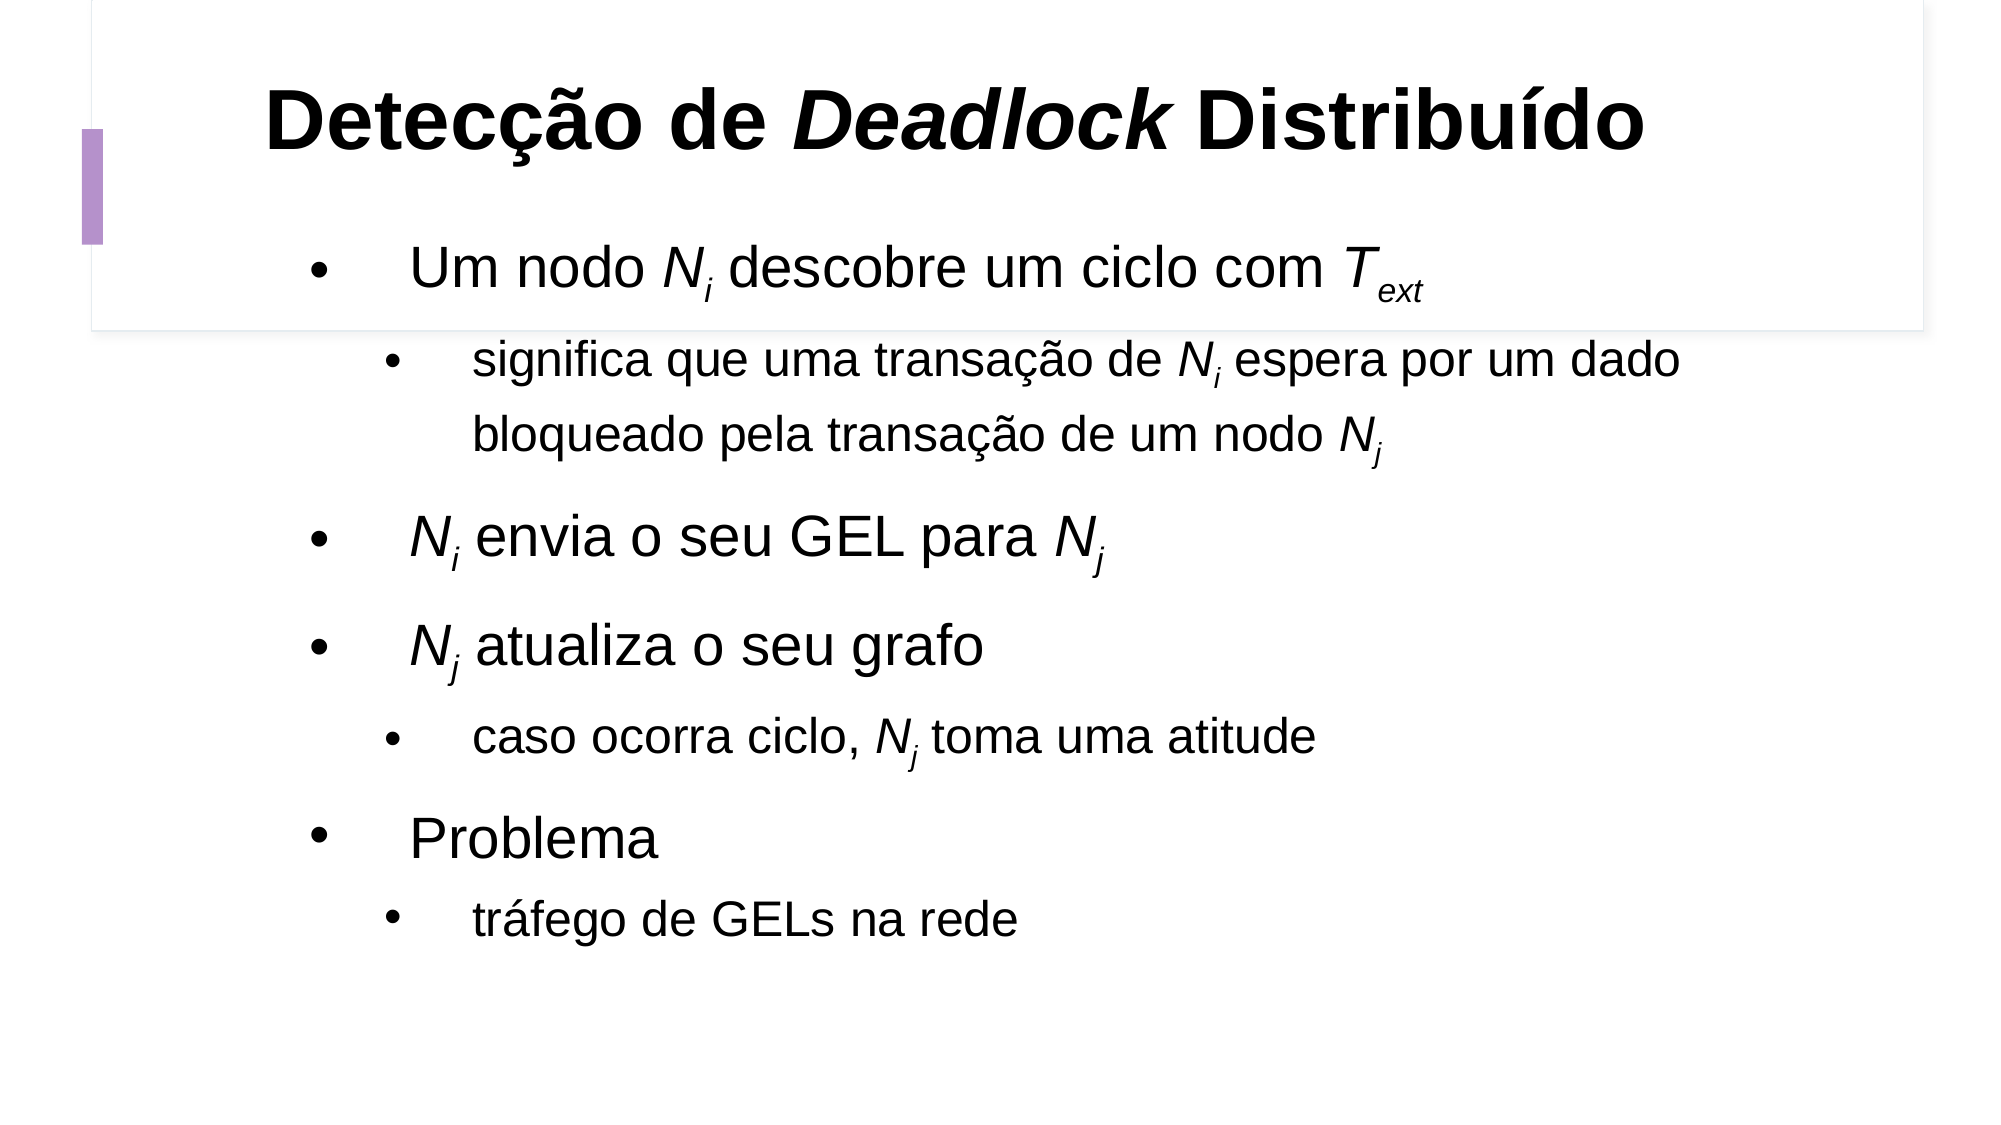

# Detecção de Deadlock Distribuído
Um nodo Ni descobre um ciclo com Text
significa que uma transação de Ni espera por um dado bloqueado pela transação de um nodo Nj
Ni envia o seu GEL para Nj
Nj atualiza o seu grafo
caso ocorra ciclo, Nj toma uma atitude
Problema
tráfego de GELs na rede